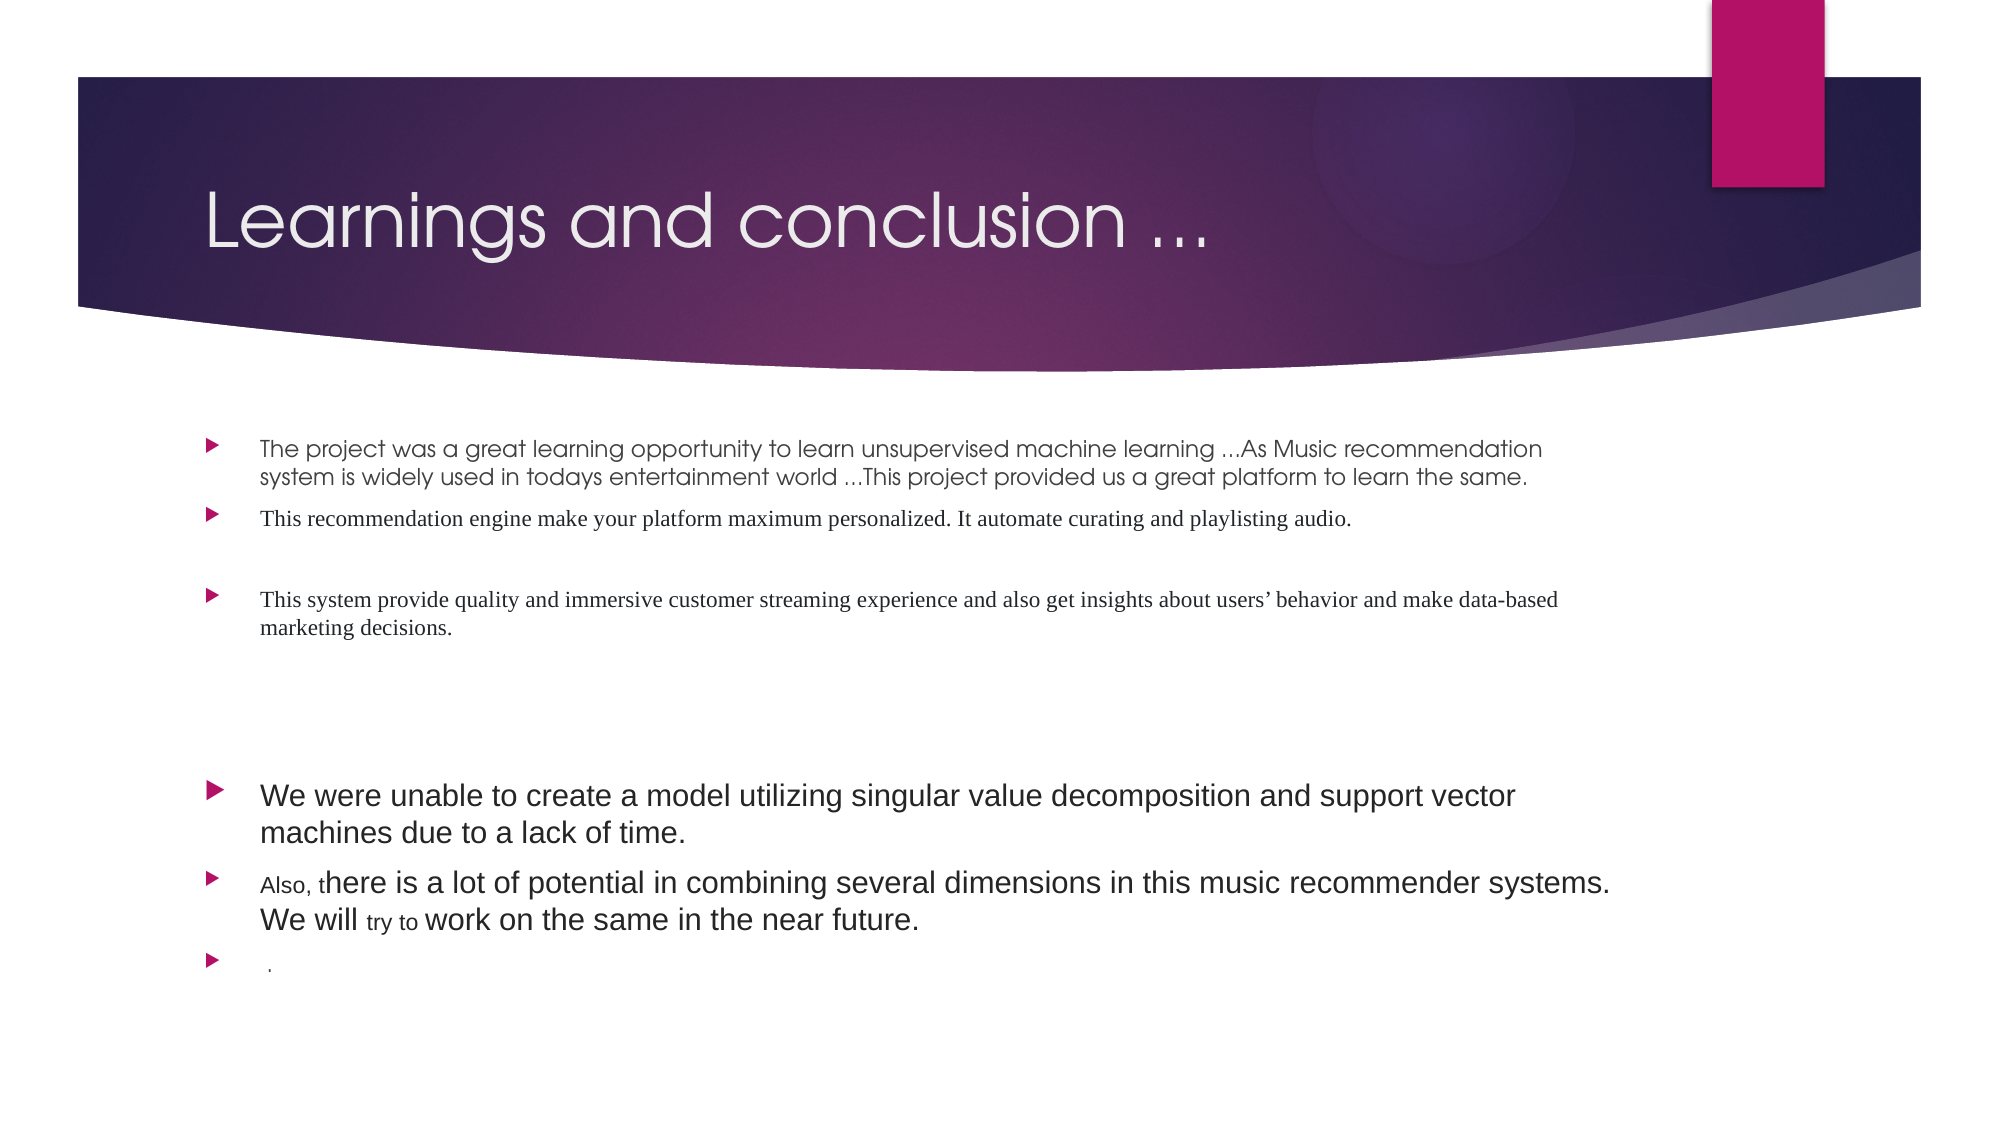

# Learnings and conclusion …
The project was a great learning opportunity to learn unsupervised machine learning …As Music recommendation system is widely used in todays entertainment world …This project provided us a great platform to learn the same.
This recommendation engine make your platform maximum personalized. It automate curating and playlisting audio.

This system provide quality and immersive customer streaming experience and also get insights about users’ behavior and make data-based marketing decisions.

We were unable to create a model utilizing singular value decomposition and support vector machines due to a lack of time.
Also, there is a lot of potential in combining several dimensions in this music recommender systems. We will try to work on the same in the near future.
 .